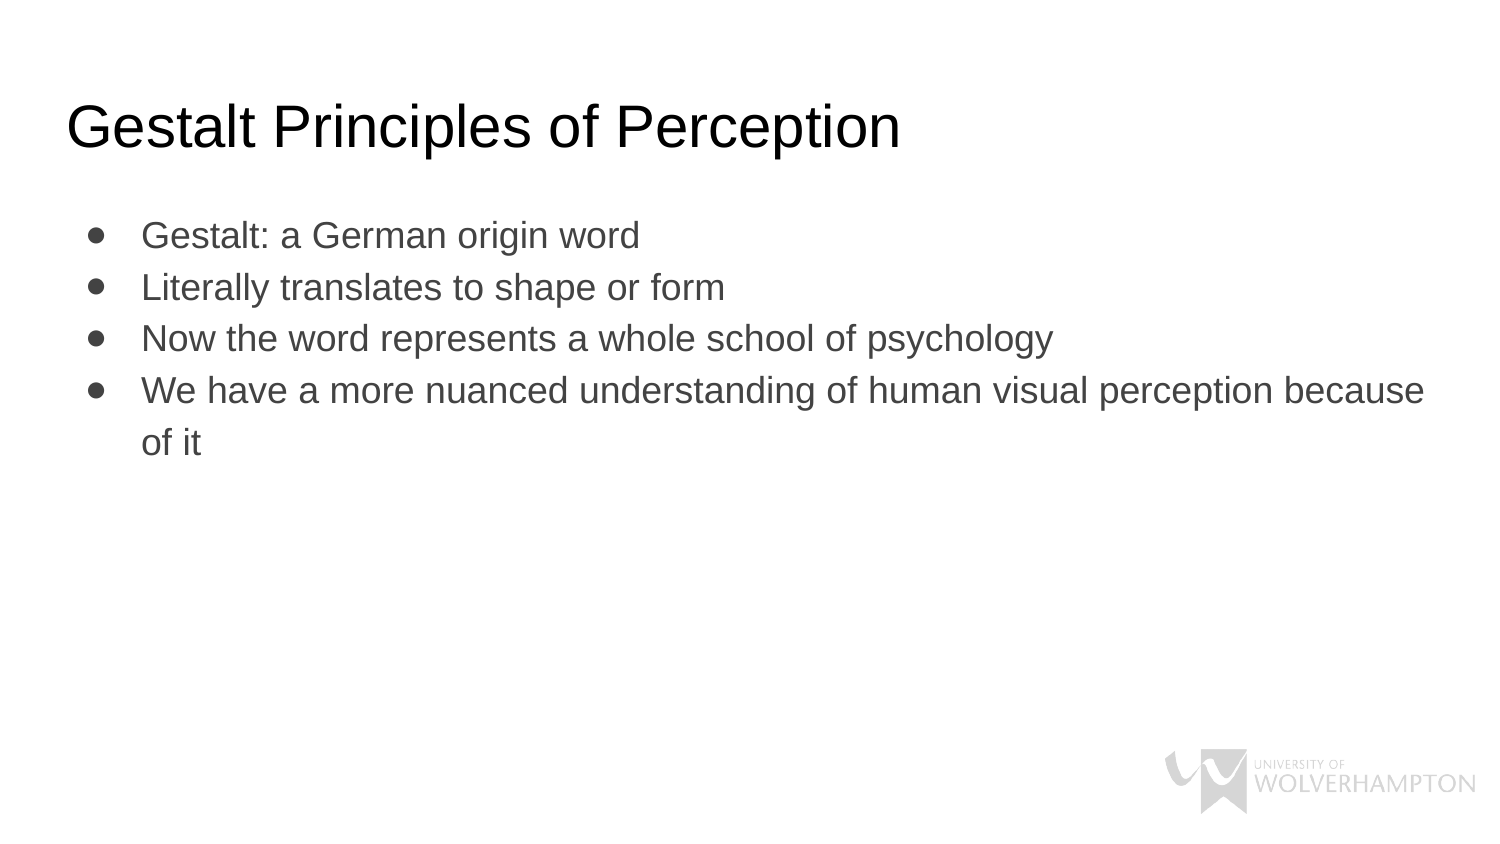

# Gestalt Principles of Perception
Gestalt: a German origin word
Literally translates to shape or form
Now the word represents a whole school of psychology
We have a more nuanced understanding of human visual perception because of it